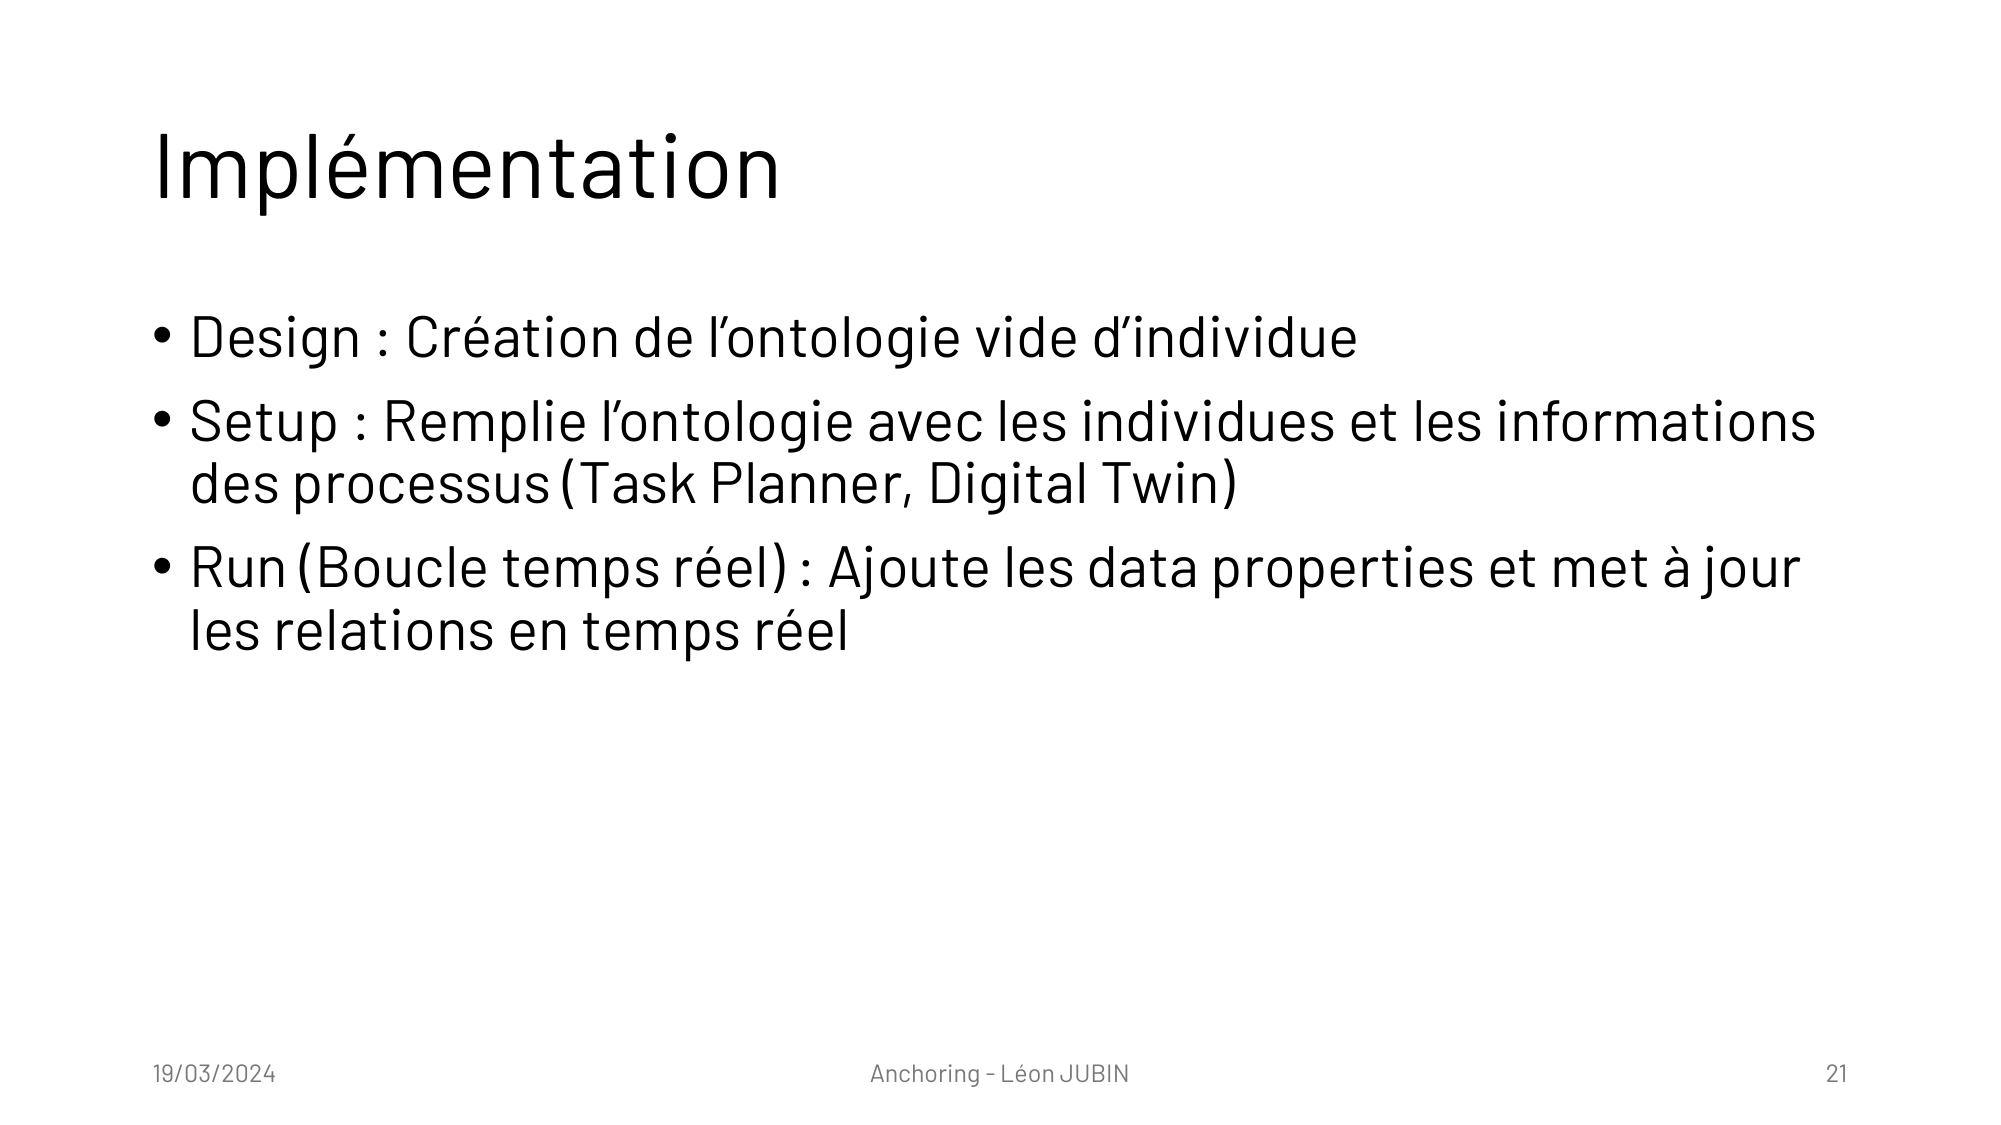

# Implémentation
Design : Création de l’ontologie vide d’individue
Setup : Remplie l’ontologie avec les individues et les informations des processus (Task Planner, Digital Twin)
Run (Boucle temps réel) : Ajoute les data properties et met à jour les relations en temps réel

19/03/2024
Anchoring - Léon JUBIN
21